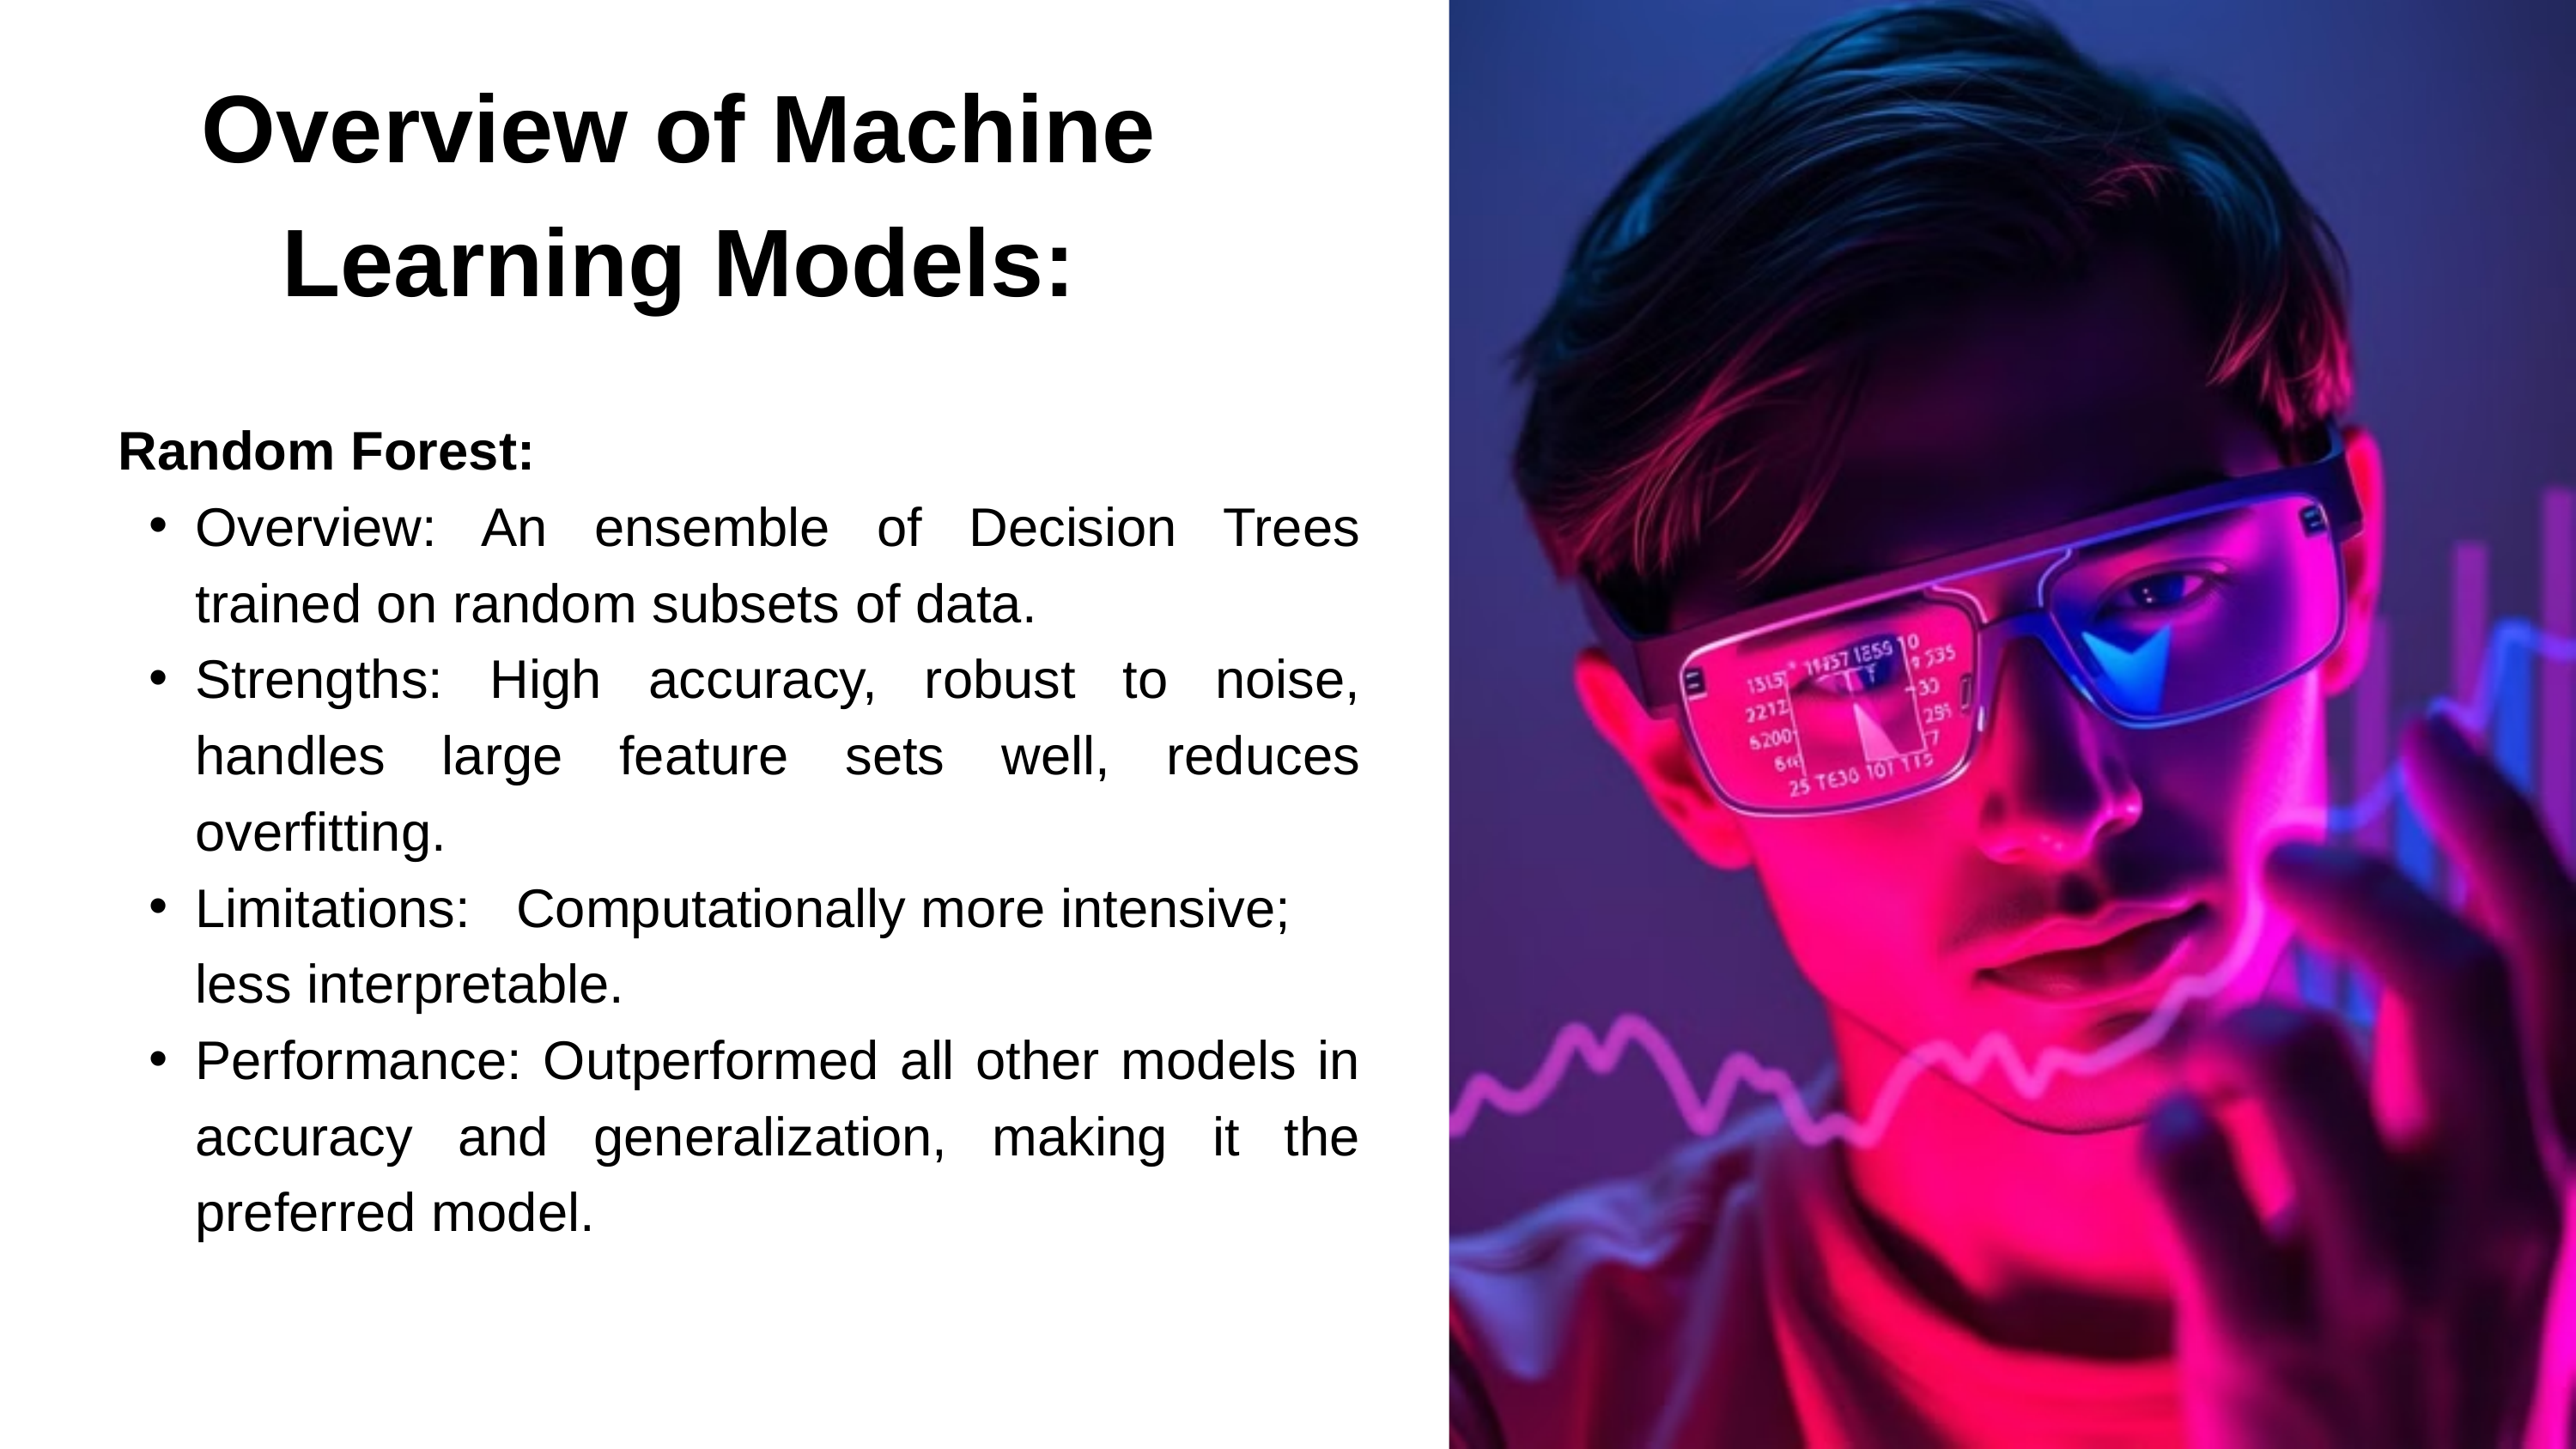

Overview of Machine Learning Models:
 Random Forest:
Overview: An ensemble of Decision Trees trained on random subsets of data.
Strengths: High accuracy, robust to noise, handles large feature sets well, reduces overfitting.
Limitations:   Computationally more intensive; less interpretable.
Performance: Outperformed all other models in accuracy and generalization, making it the preferred model.